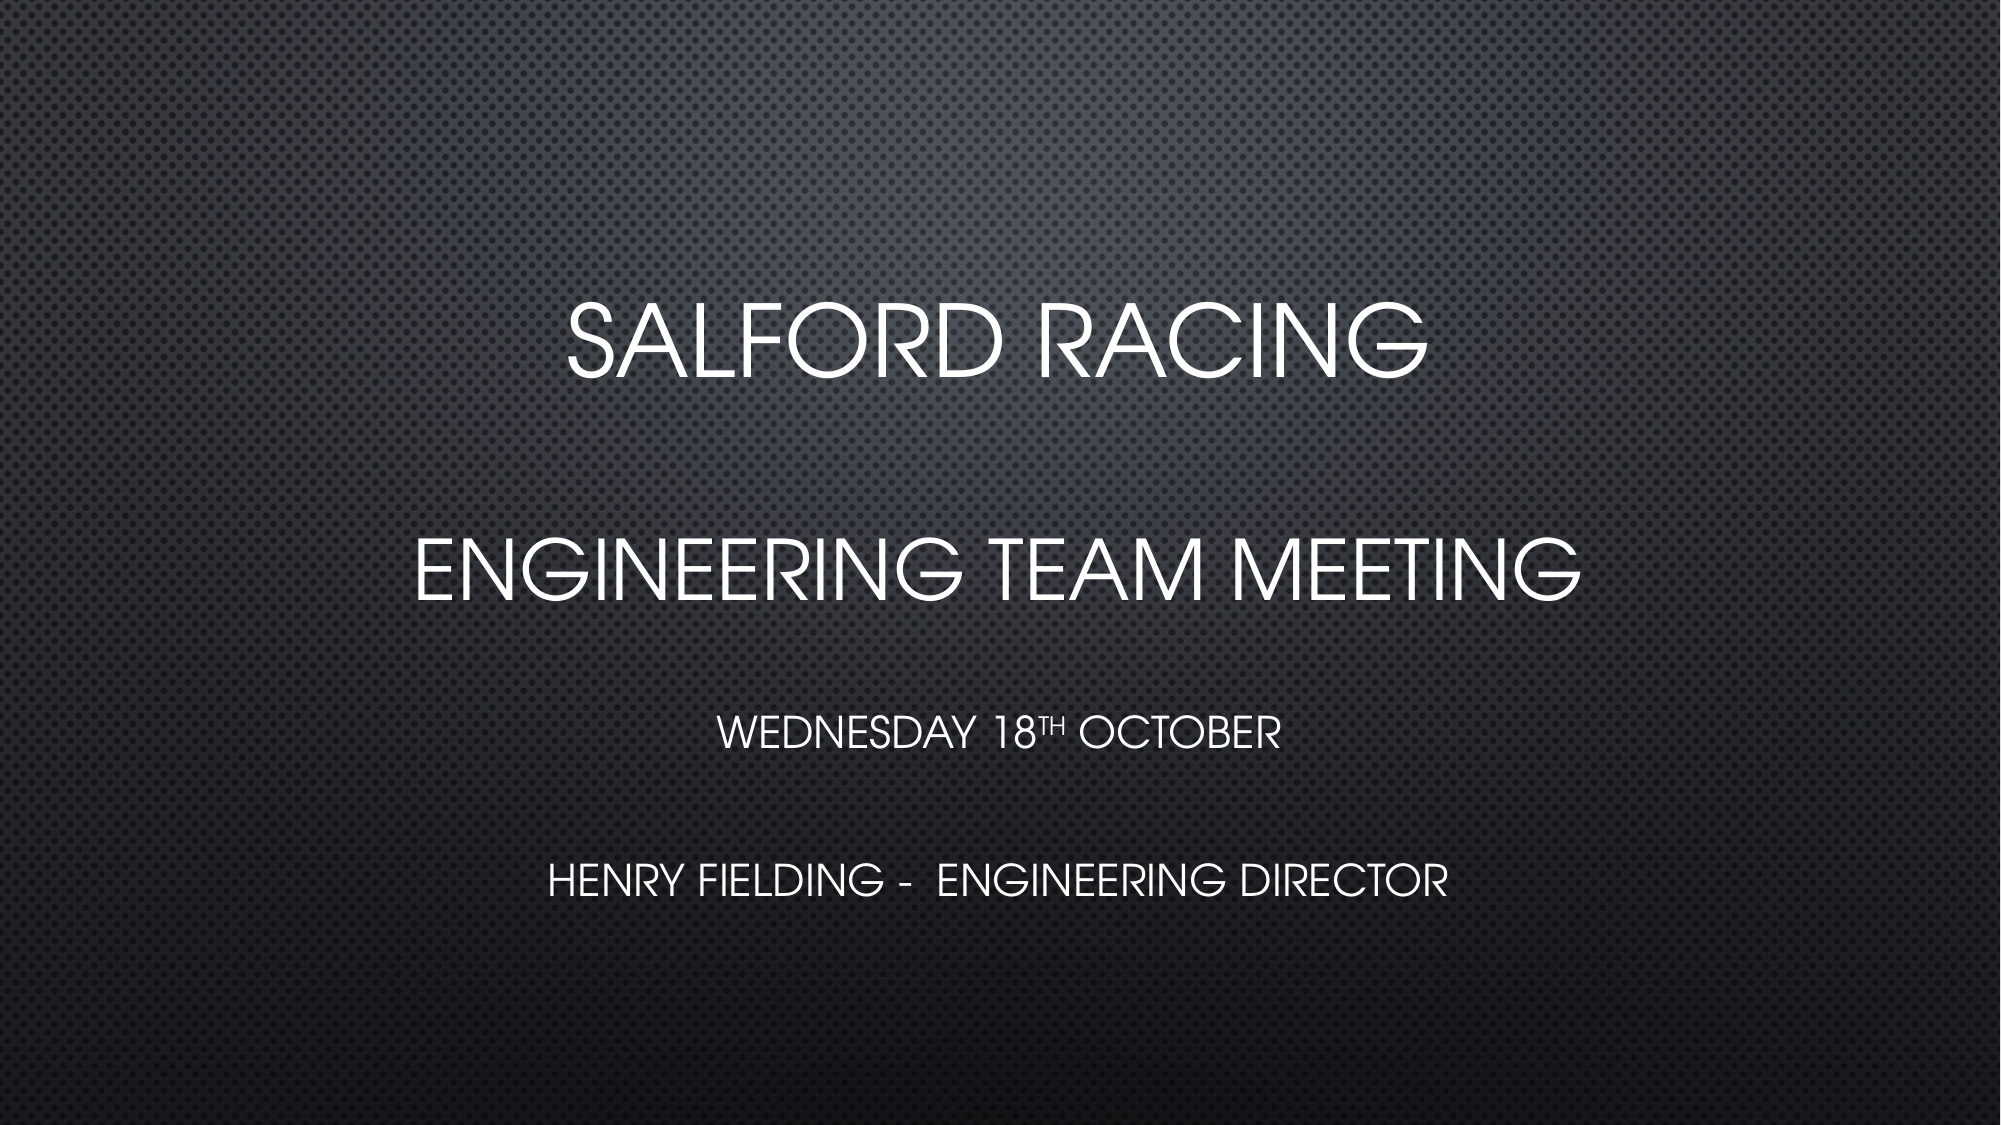

# Salford Racing Engineering team meeting
Wednesday 18th October

Henry Fielding -  Engineering Director